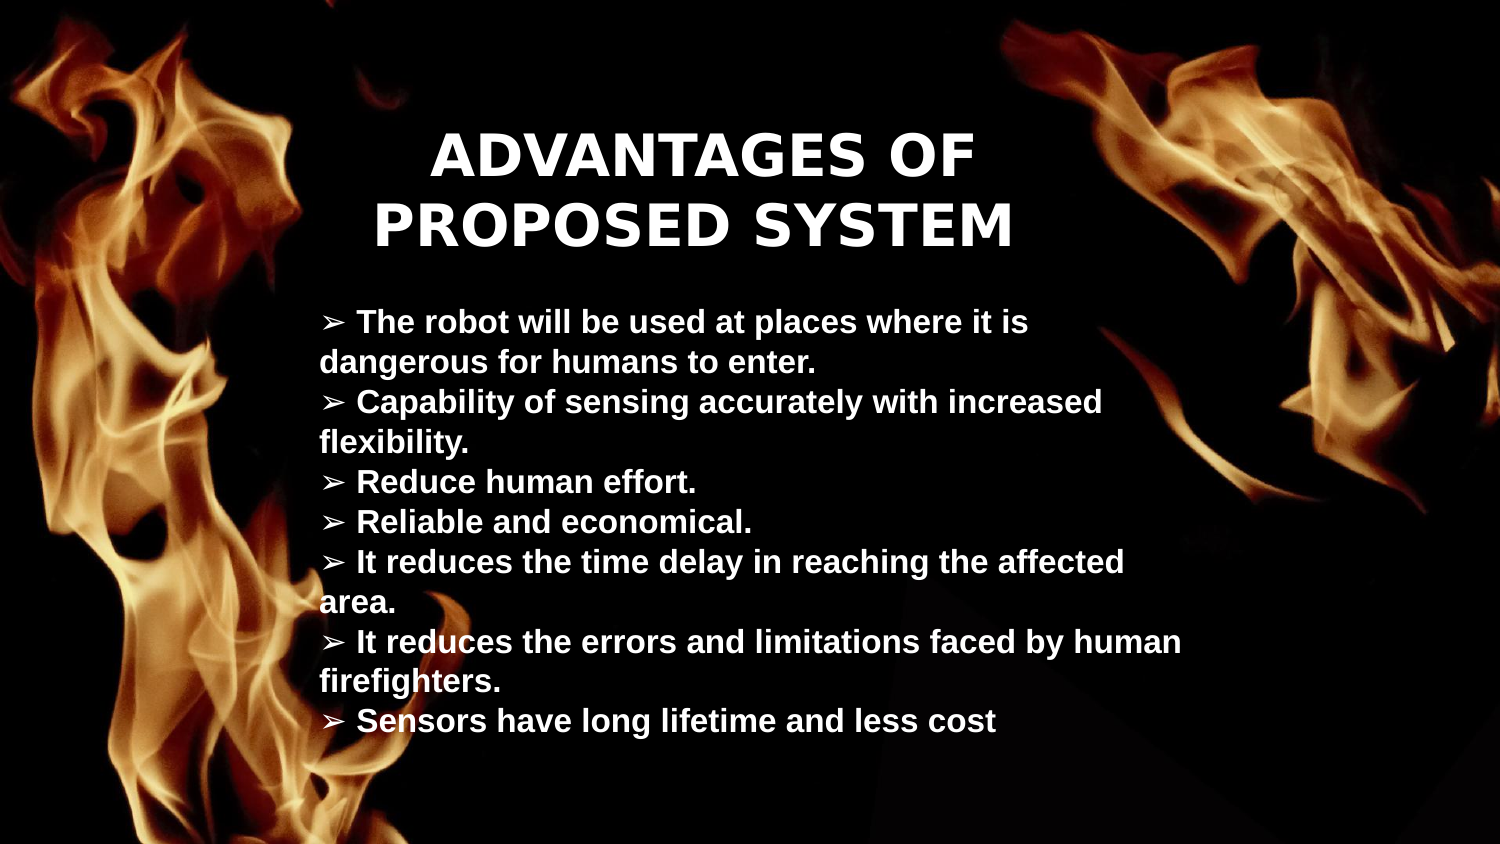

# ADVANTAGES OF PROPOSED SYSTEM

➢ The robot will be used at places where it is dangerous for humans to enter.
➢ Capability of sensing accurately with increased flexibility.
➢ Reduce human effort.
➢ Reliable and economical.
➢ It reduces the time delay in reaching the affected area.
➢ It reduces the errors and limitations faced by human firefighters.
➢ Sensors have long lifetime and less cost